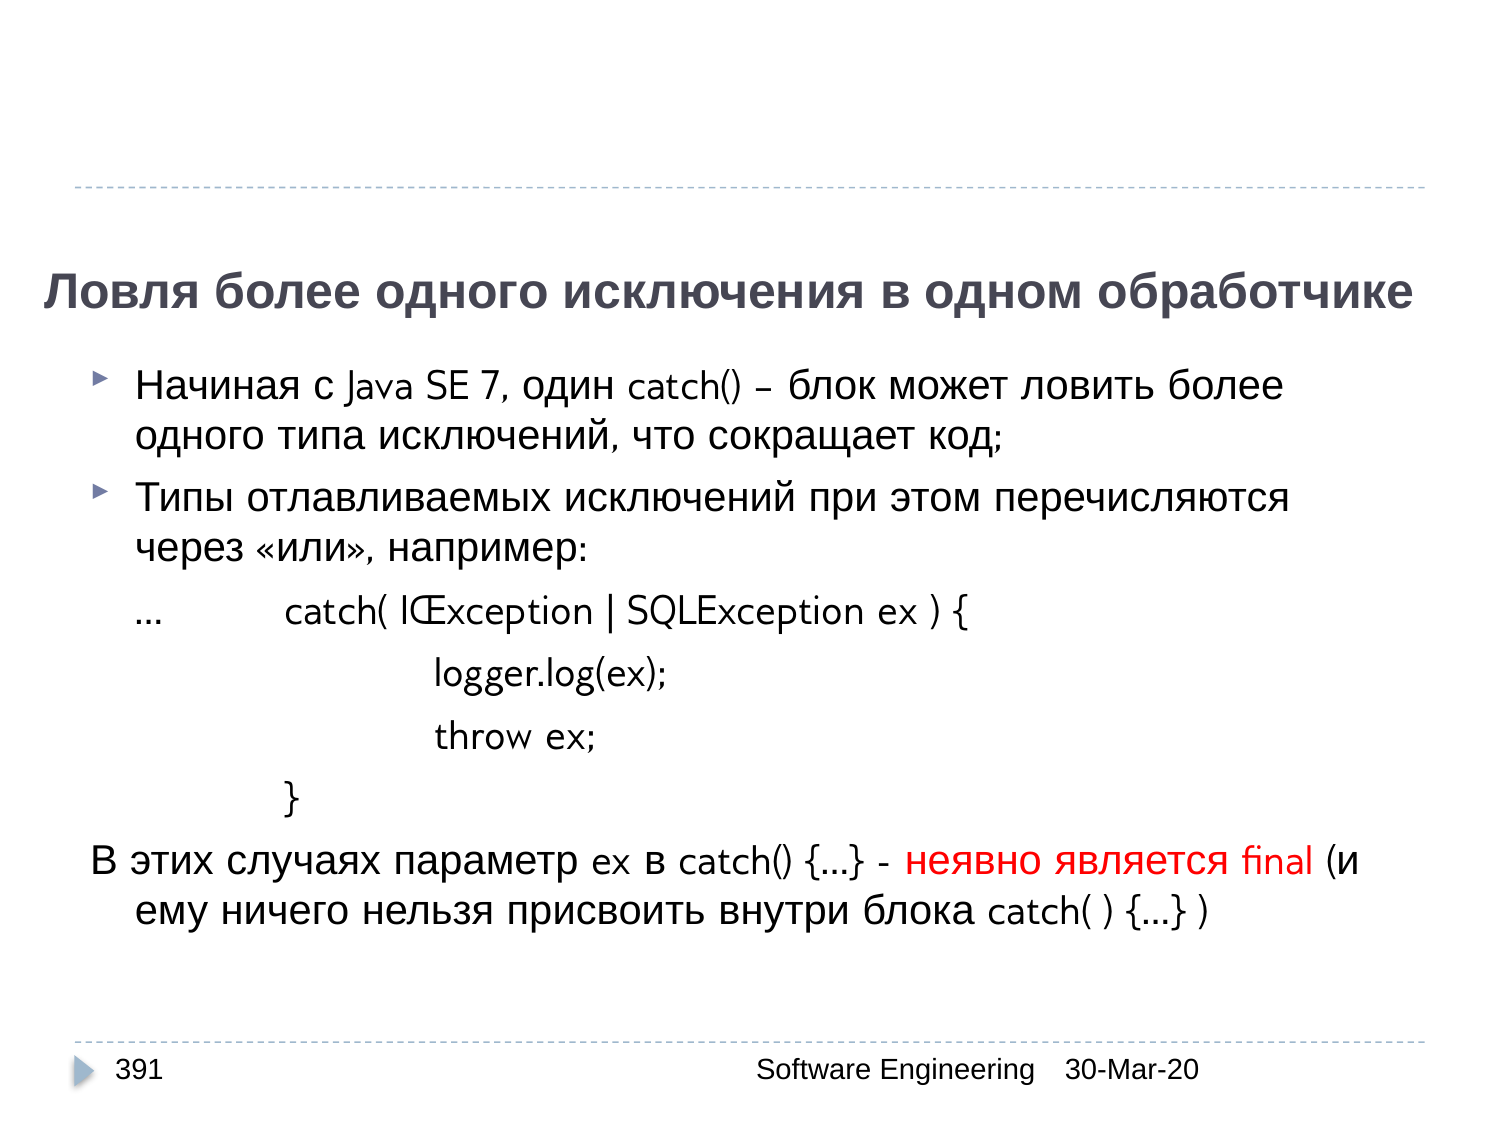

# Ловля более одного исключения в одном обработчике
Начиная с Java SE 7, один catch() – блок может ловить более одного типа исключений, что сокращает код;
Типы отлавливаемых исключений при этом перечисляются через «или», например:
	…	catch( IOException | SQLException ex ) {
			logger.log(ex);
			throw ex;
		}
В этих случаях параметр ex в catch() {…} - неявно является final (и ему ничего нельзя присвоить внутри блока catch( ) {…} )
391
Software Engineering
30-Mar-20